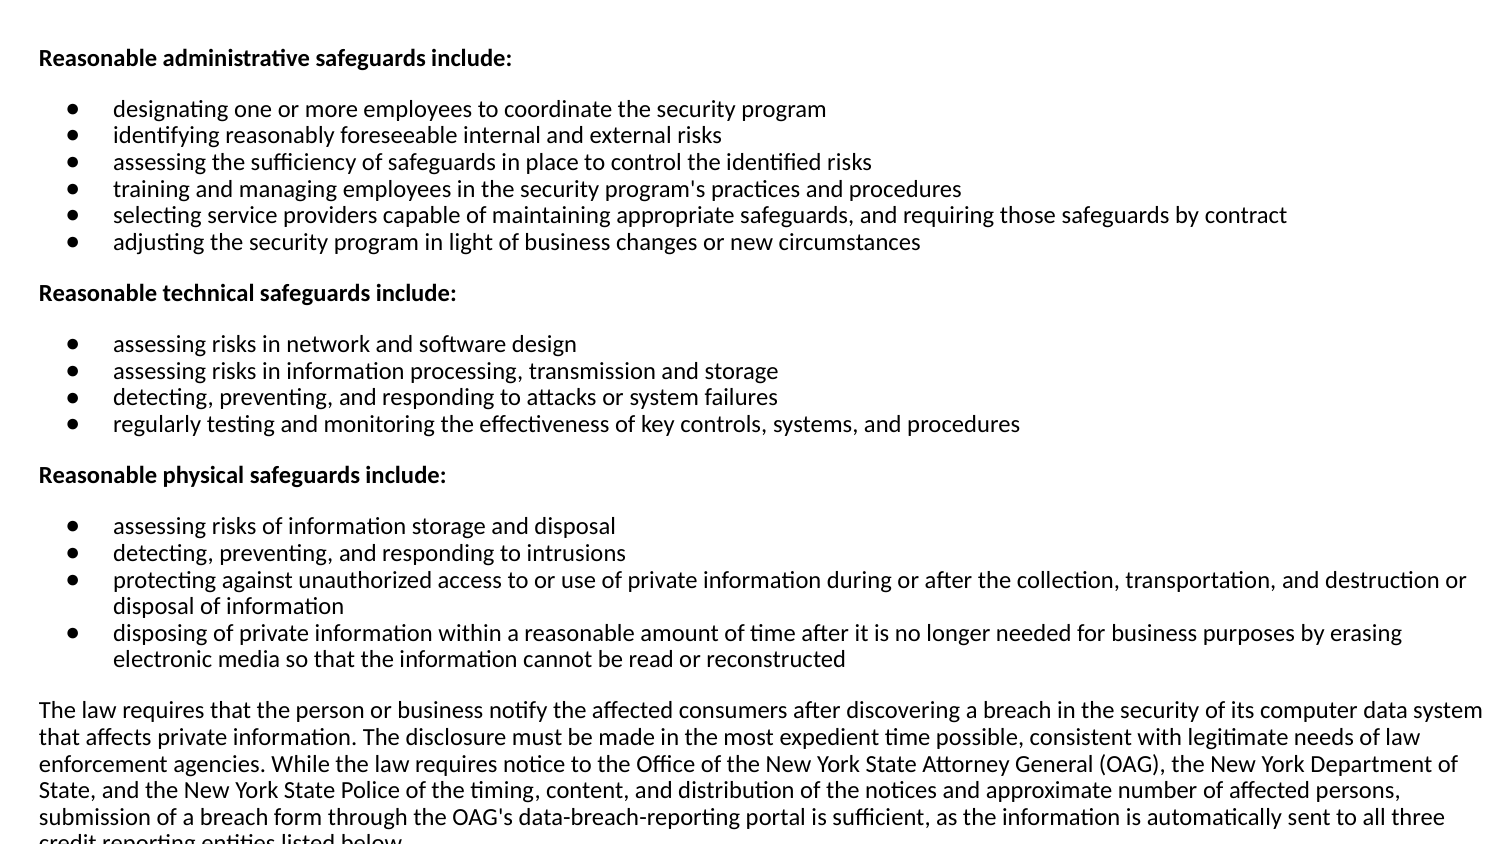

Reasonable administrative safeguards include:
designating one or more employees to coordinate the security program
identifying reasonably foreseeable internal and external risks
assessing the sufficiency of safeguards in place to control the identified risks
training and managing employees in the security program's practices and procedures
selecting service providers capable of maintaining appropriate safeguards, and requiring those safeguards by contract
adjusting the security program in light of business changes or new circumstances
Reasonable technical safeguards include:
assessing risks in network and software design
assessing risks in information processing, transmission and storage
detecting, preventing, and responding to attacks or system failures
regularly testing and monitoring the effectiveness of key controls, systems, and procedures
Reasonable physical safeguards include:
assessing risks of information storage and disposal
detecting, preventing, and responding to intrusions
protecting against unauthorized access to or use of private information during or after the collection, transportation, and destruction or disposal of information
disposing of private information within a reasonable amount of time after it is no longer needed for business purposes by erasing electronic media so that the information cannot be read or reconstructed
The law requires that the person or business notify the affected consumers after discovering a breach in the security of its computer data system that affects private information. The disclosure must be made in the most expedient time possible, consistent with legitimate needs of law enforcement agencies. While the law requires notice to the Office of the New York State Attorney General (OAG), the New York Department of State, and the New York State Police of the timing, content, and distribution of the notices and approximate number of affected persons, submission of a breach form through the OAG's data-breach-reporting portal is sufficient, as the information is automatically sent to all three credit reporting entities listed below.